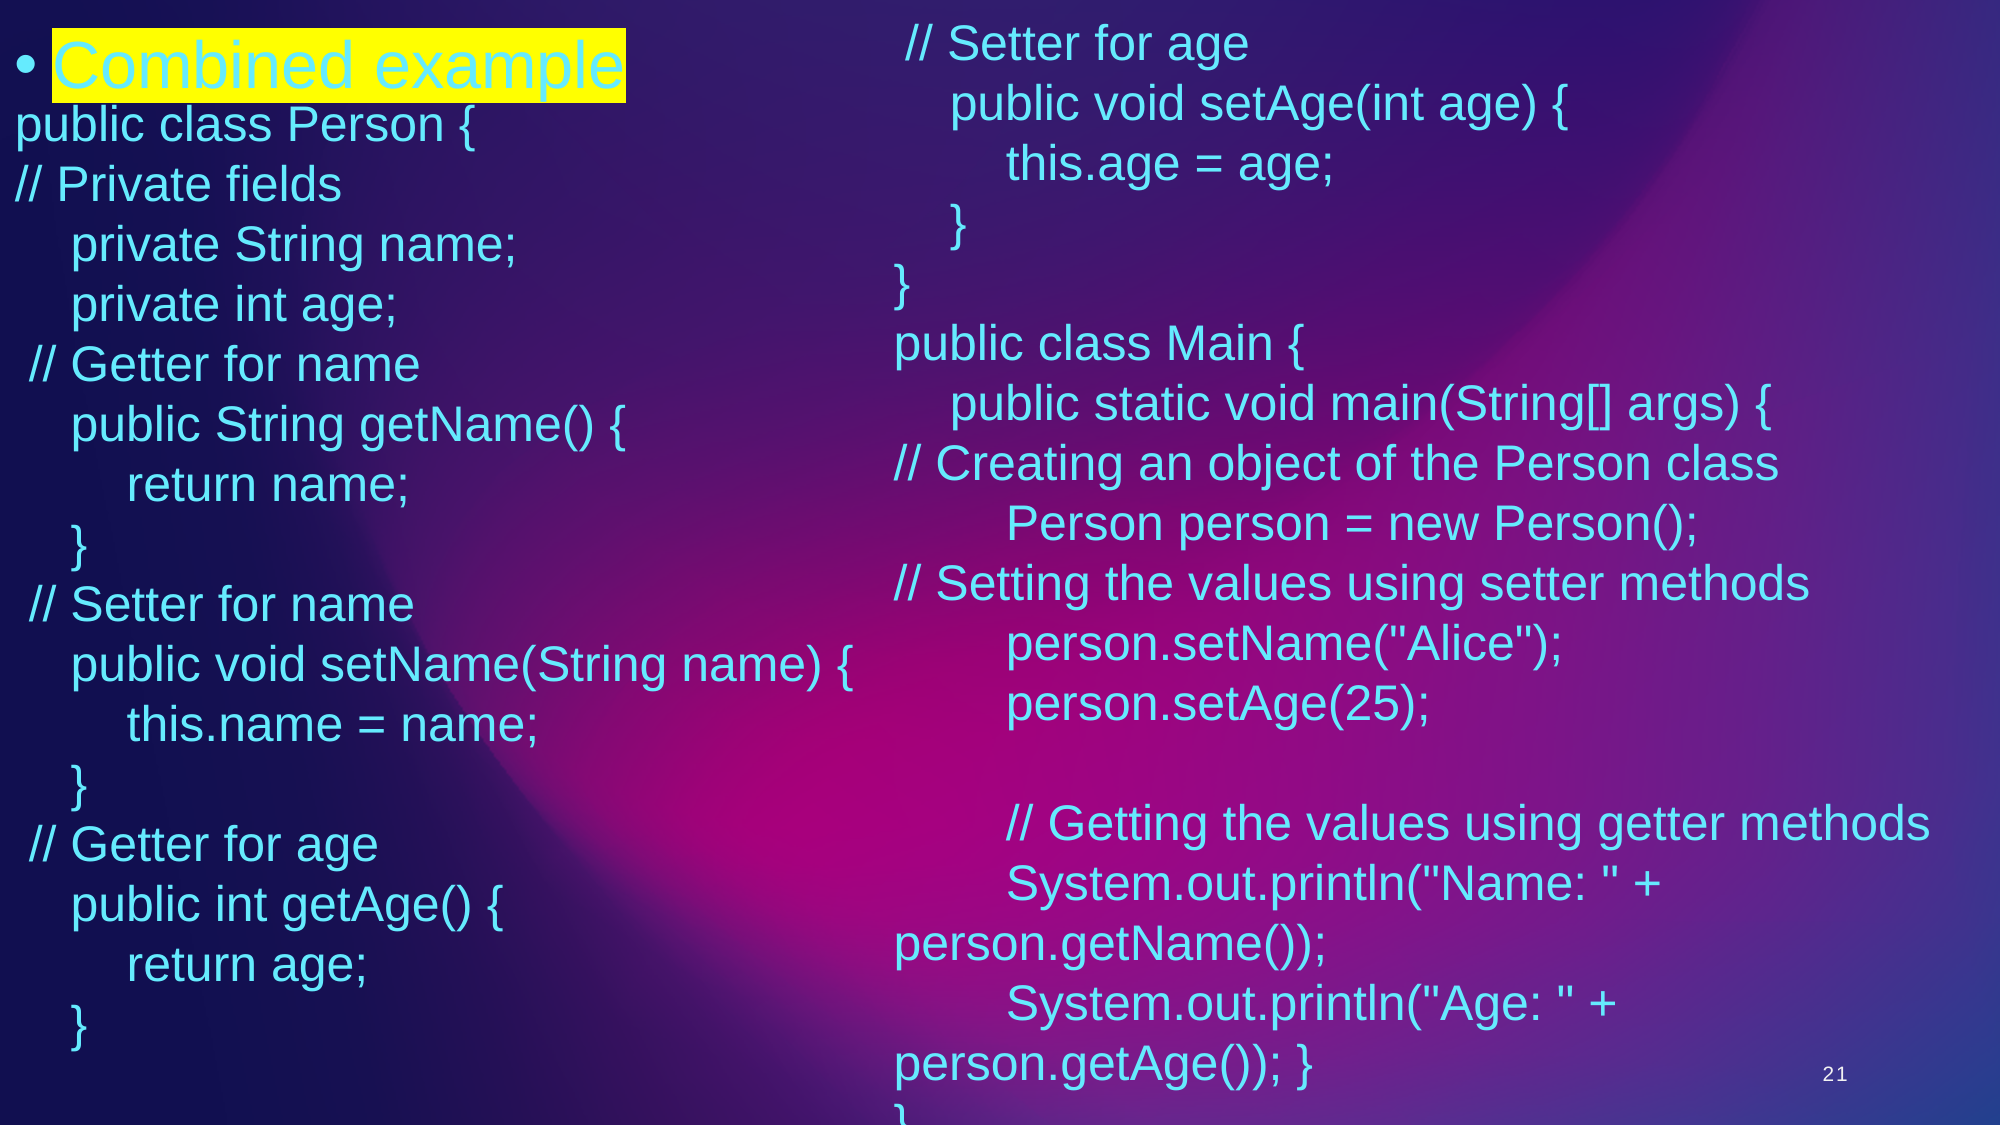

// Setter for age
    public void setAge(int age) {
        this.age = age;
    }
}
public class Main {
    public static void main(String[] args) {
// Creating an object of the Person class
        Person person = new Person();
// Setting the values using setter methods
        person.setName("Alice");
        person.setAge(25);

        // Getting the values using getter methods
        System.out.println("Name: " + person.getName());
        System.out.println("Age: " + person.getAge()); }
}
Combined example
public class Person {
// Private fields
    private String name;
    private int age;
 // Getter for name
    public String getName() {
        return name;
    }
 // Setter for name
    public void setName(String name) {
        this.name = name;
    }
 // Getter for age
    public int getAge() {
        return age;
    }

21